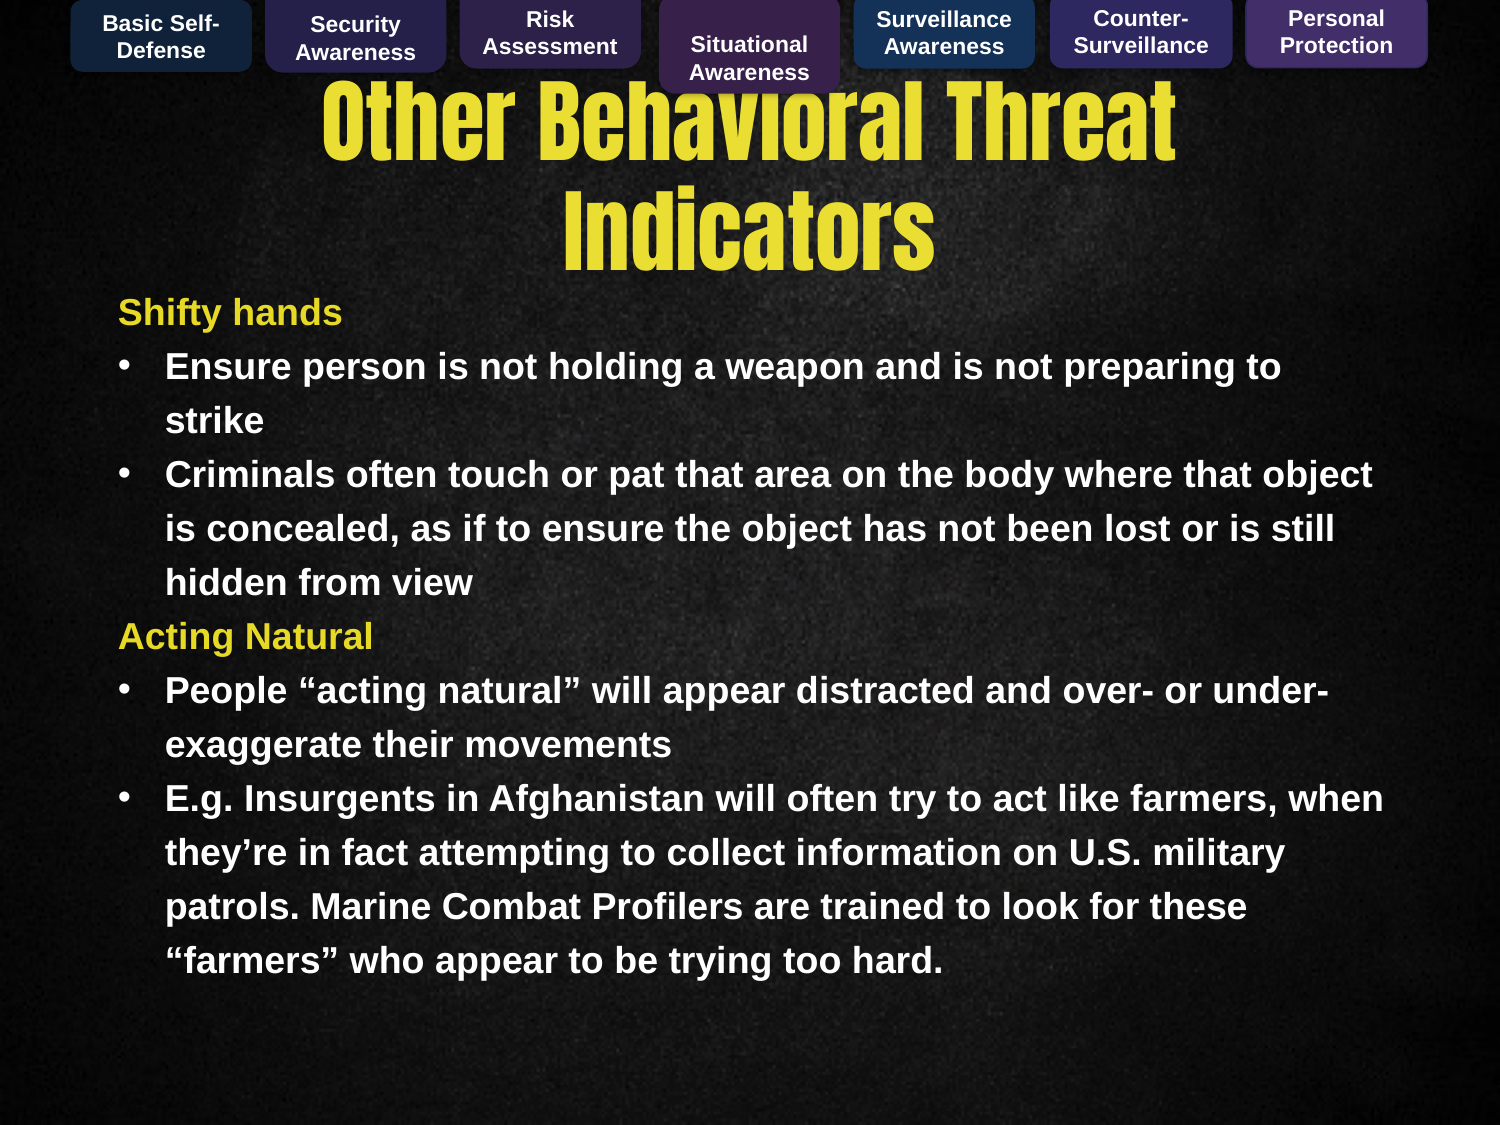

Basic Self-Defense

Security
Awareness

Risk
Assessment

Situational
Awareness
Counter-Surveillance
Personal
Protection
Surveillance
Awareness
# Other Behavioral Threat Indicators

Shifty hands
Ensure person is not holding a weapon and is not preparing to strike
Criminals often touch or pat that area on the body where that object is concealed, as if to ensure the object has not been lost or is still hidden from view
Acting Natural
People “acting natural” will appear distracted and over- or under-exaggerate their movements
E.g. Insurgents in Afghanistan will often try to act like farmers, when they’re in fact attempting to collect information on U.S. military patrols. Marine Combat Profilers are trained to look for these “farmers” who appear to be trying too hard.